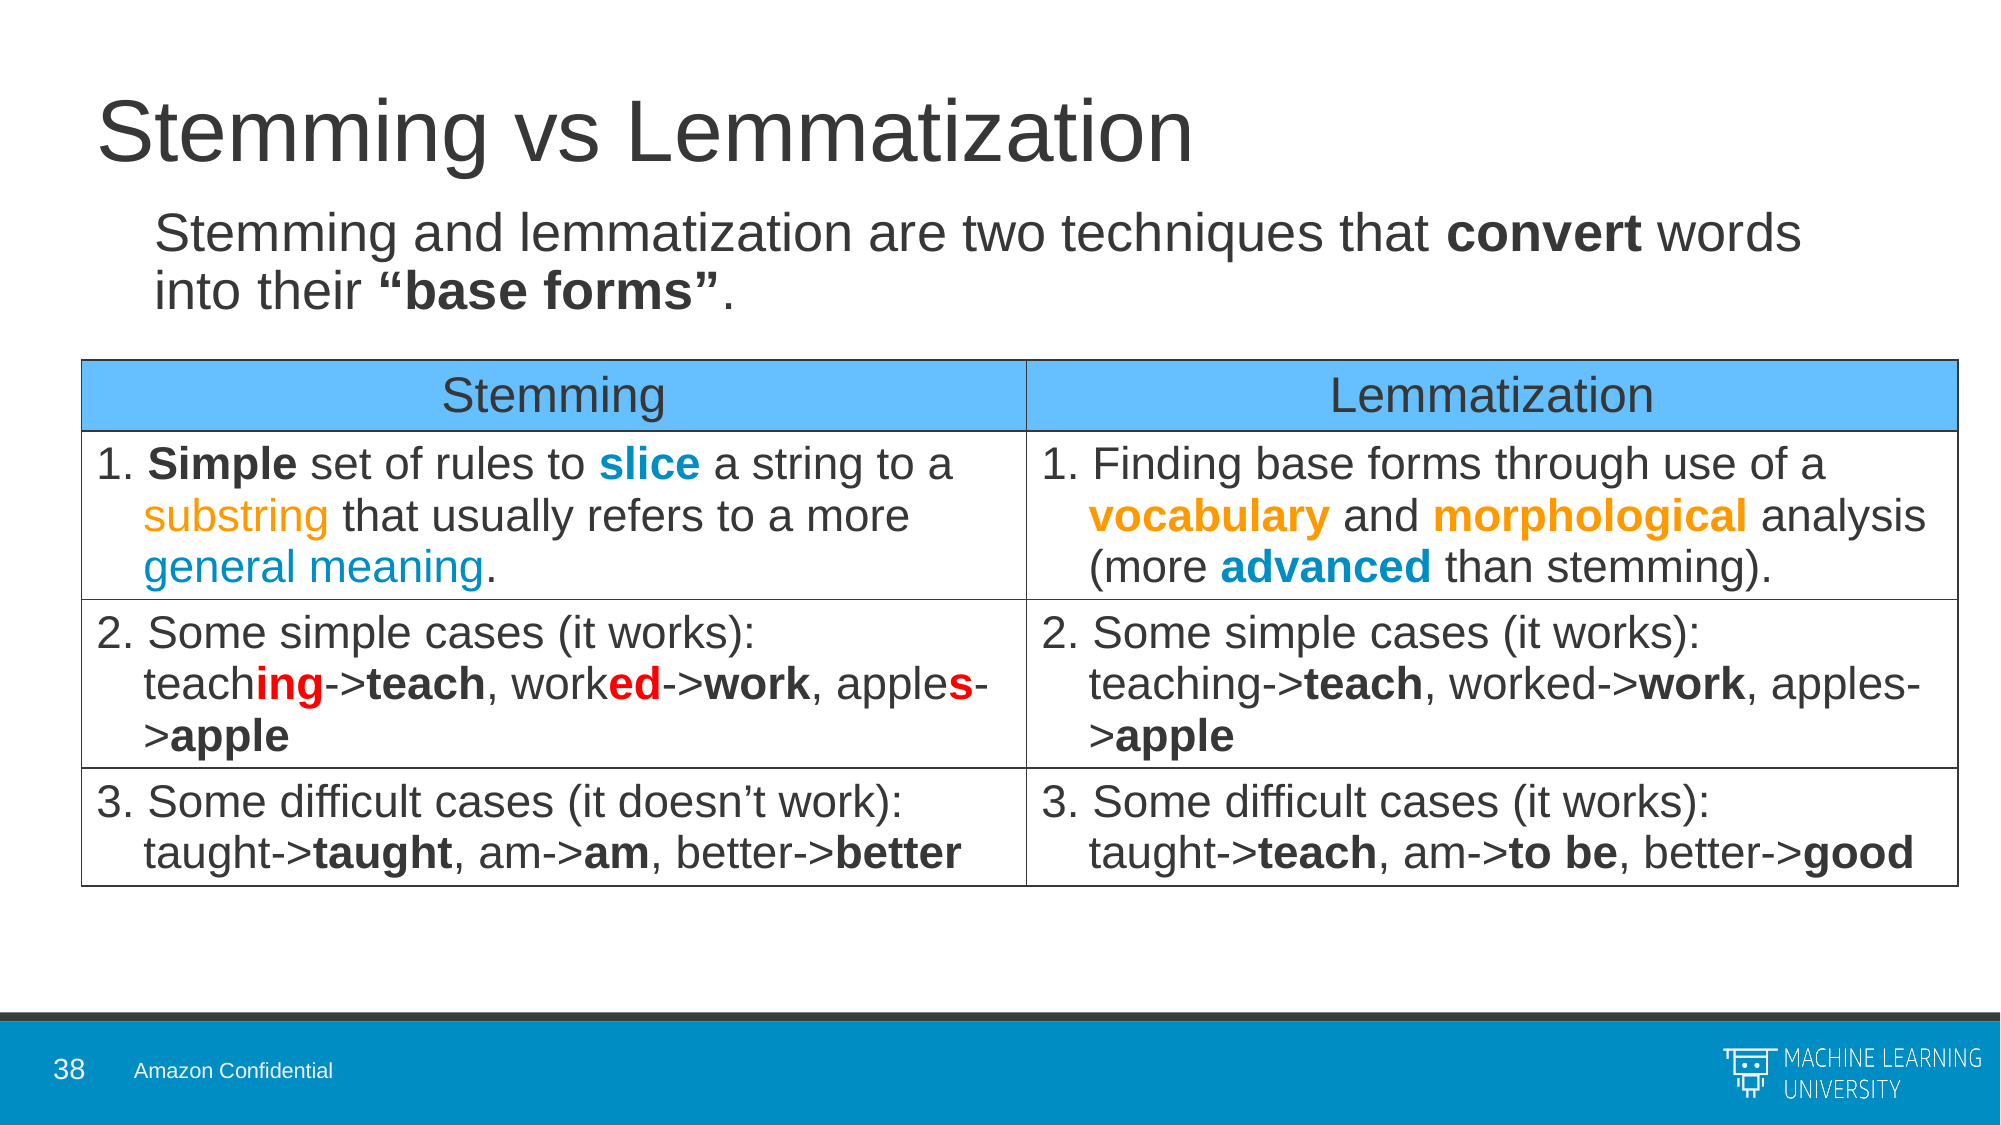

# Stemming vs Lemmatization
Stemming and lemmatization are two techniques that convert words into their “base forms”.
| Stemming |
| --- |
| 1. Simple set of rules to slice a string to a substring that usually refers to a more general meaning. |
| 2. Some simple cases (it works): teaching->teach, worked->work, apples->apple |
| 3. Some difficult cases (it doesn’t work): taught->taught, am->am, better->better |
| Lemmatization |
| --- |
| 1. Finding base forms through use of a vocabulary and morphological analysis (more advanced than stemming). |
| 2. Some simple cases (it works): teaching->teach, worked->work, apples->apple |
| 3. Some difficult cases (it works): taught->teach, am->to be, better->good |